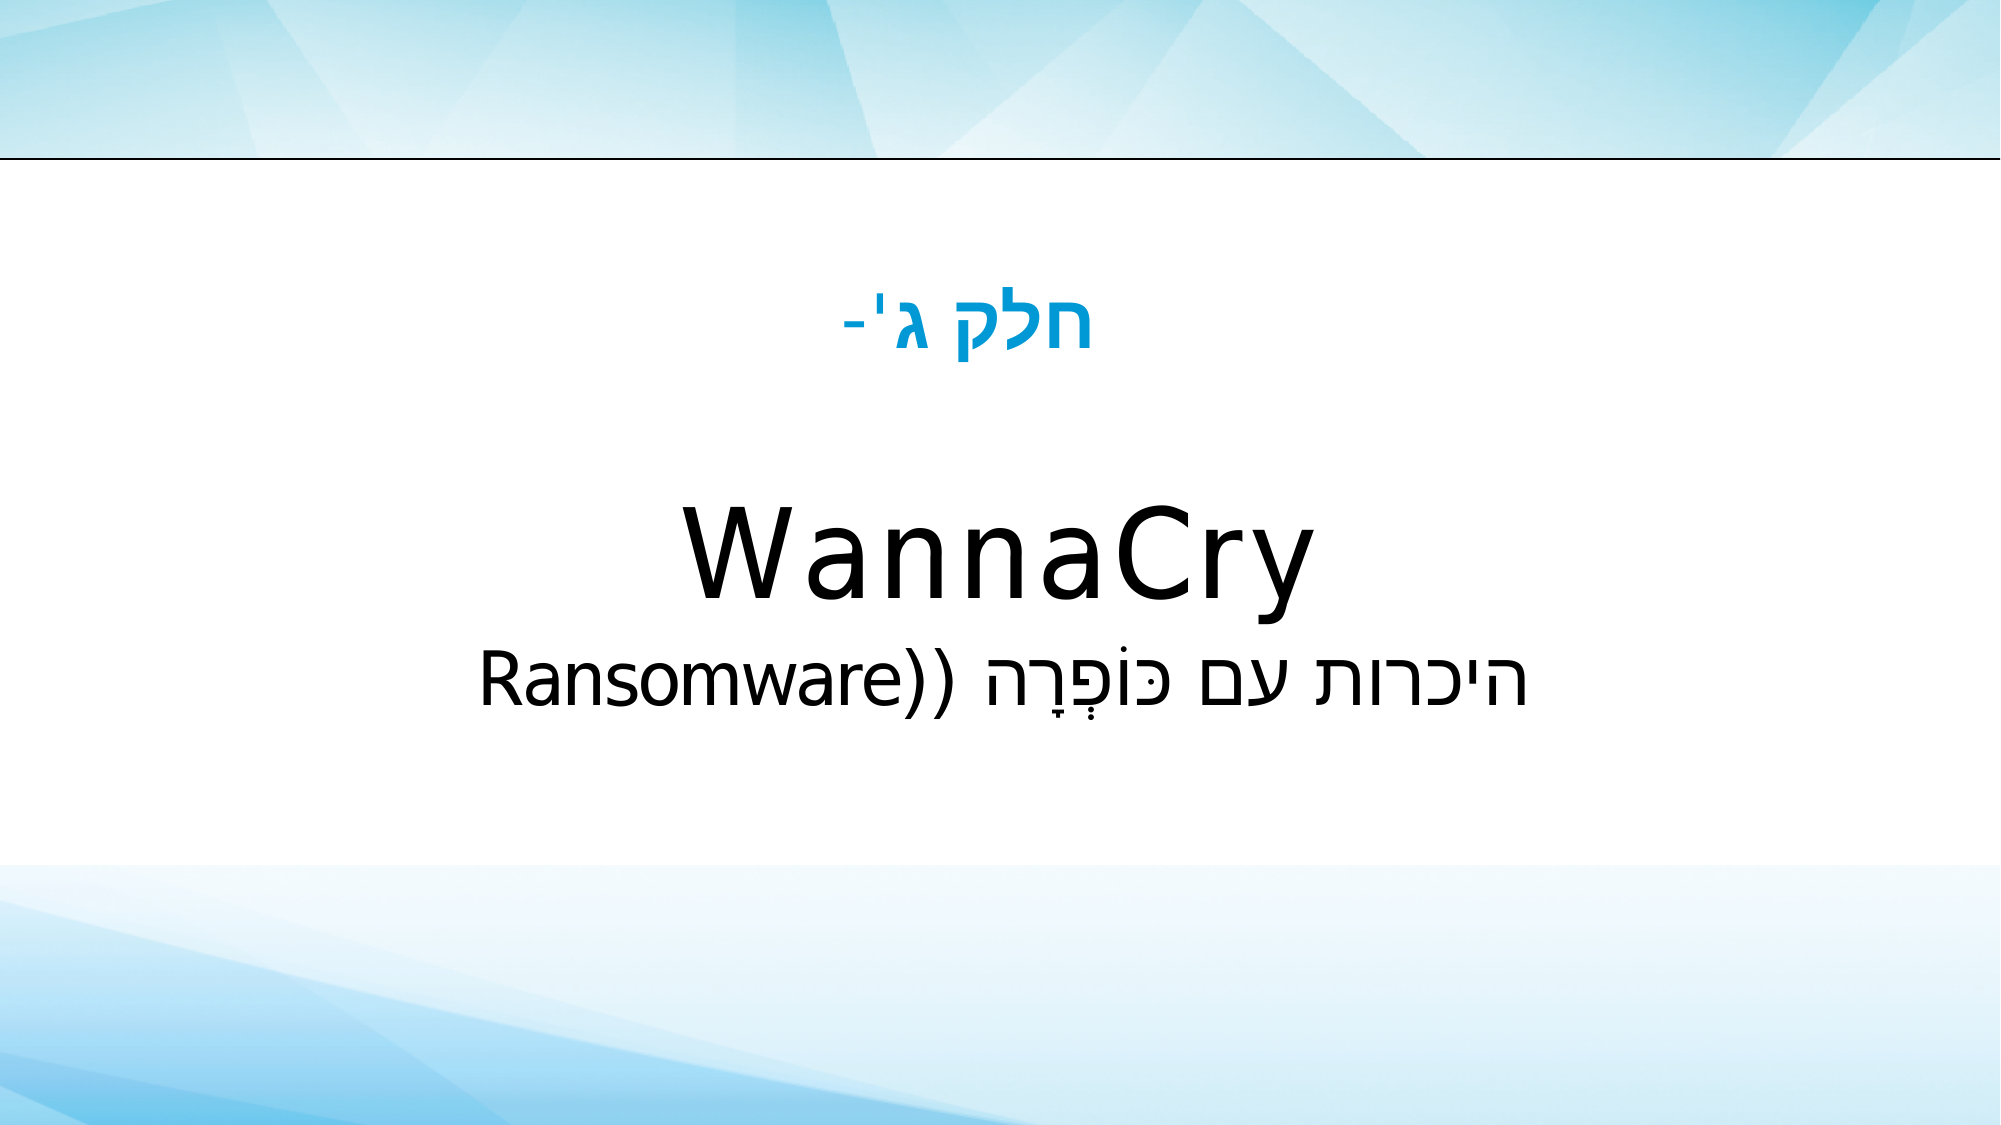

#
חלק ג'-
WannaCry
היכרות עם כּוֹפְרָה ((Ransomware